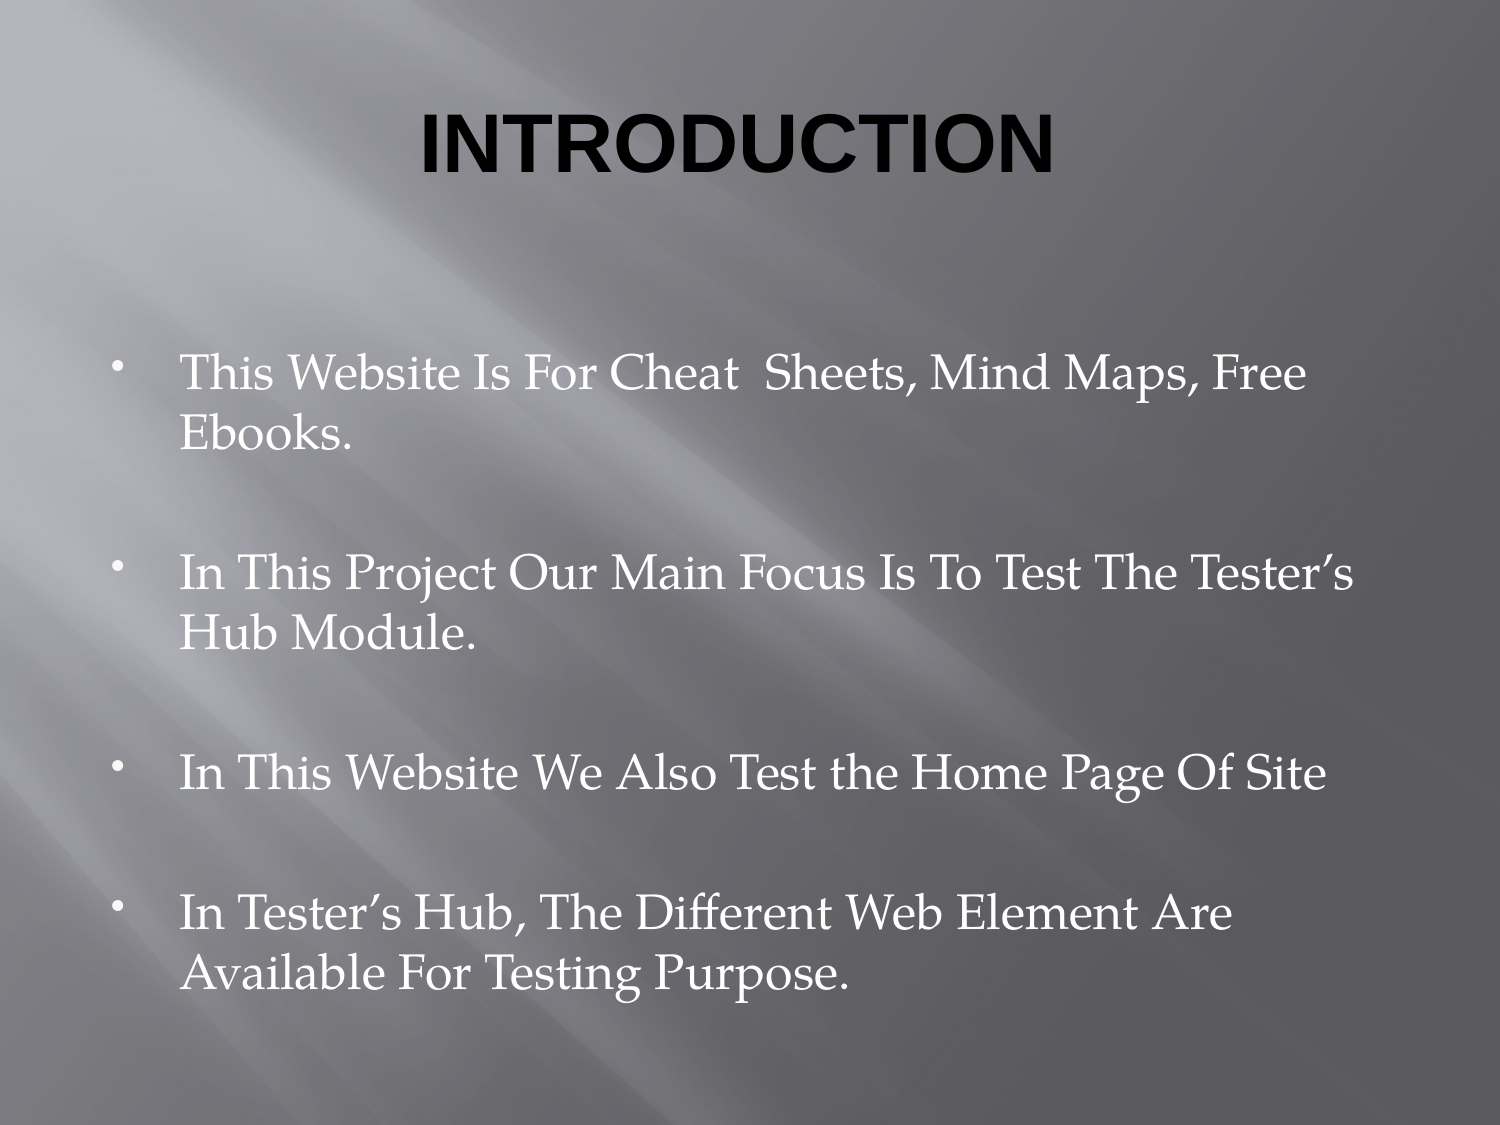

# INTRODUCTION

This Website Is For Cheat  Sheets, Mind Maps, Free Ebooks.

In This Project Our Main Focus Is To Test The Tester’s Hub Module.

In This Website We Also Test the Home Page Of Site

In Tester’s Hub, The Different Web Element Are Available For Testing Purpose.